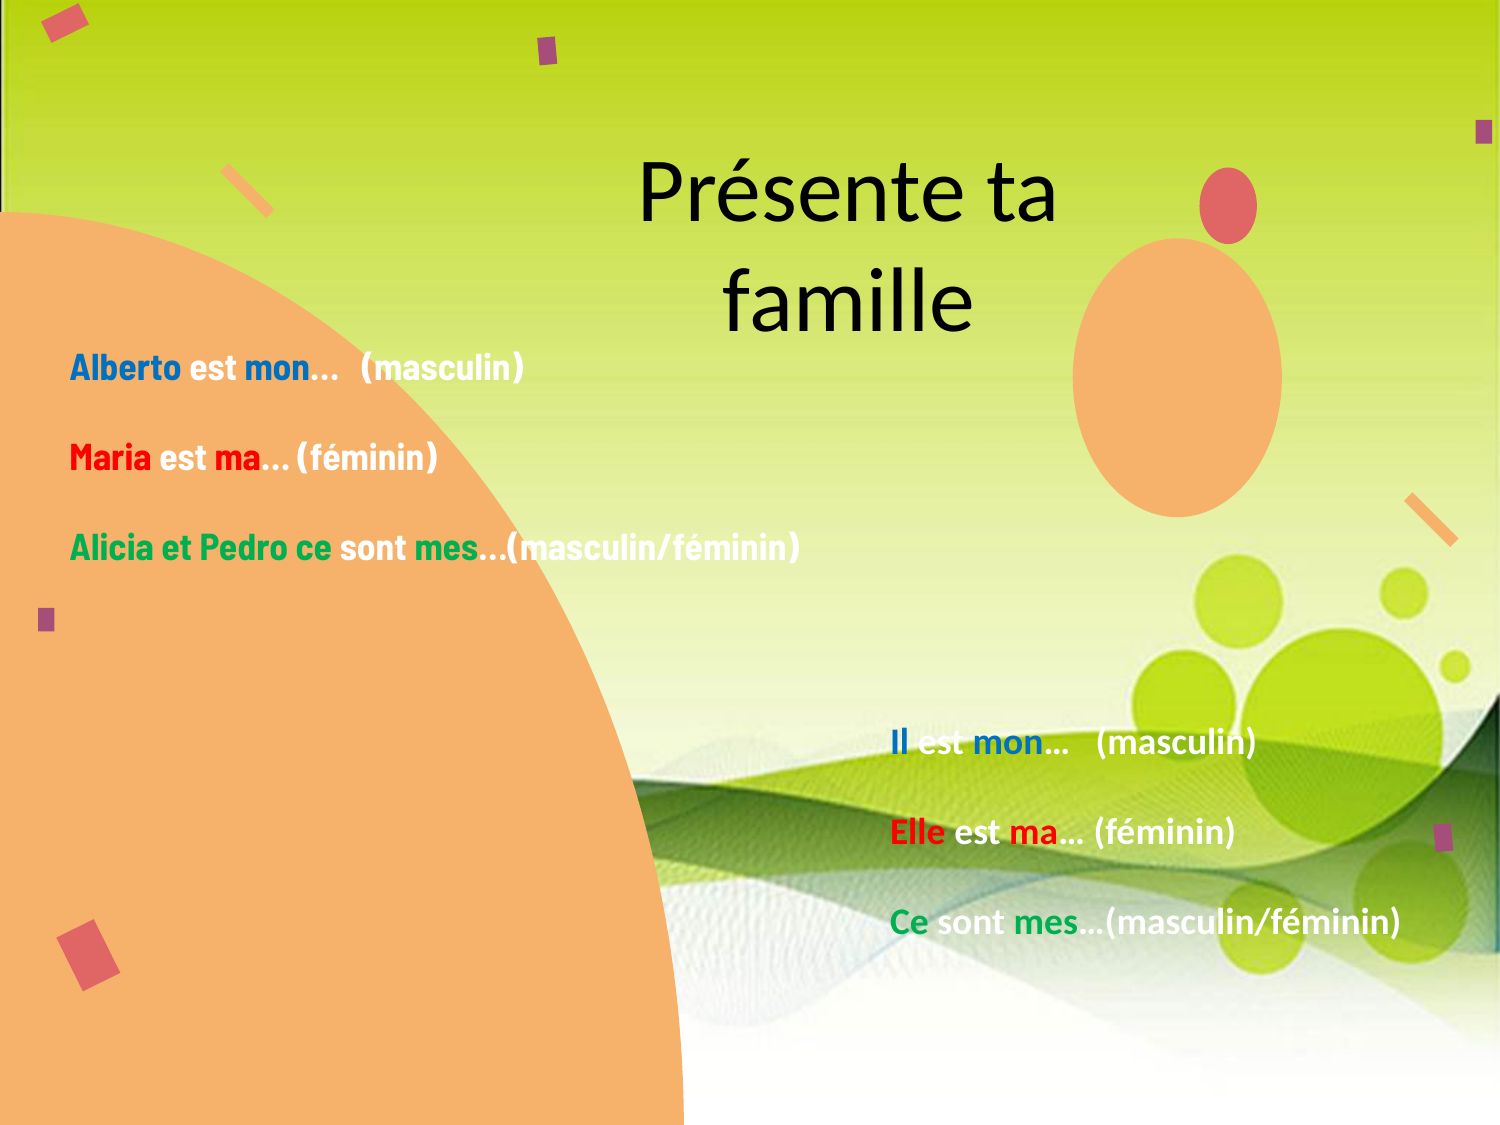

# Présente ta famille
Alberto est mon…   (masculin)
Maria est ma… (féminin)

Alicia et Pedro ce sont mes…(masculin/féminin)
Il est mon…   (masculin)
Elle est ma… (féminin)

Ce sont mes…(masculin/féminin)